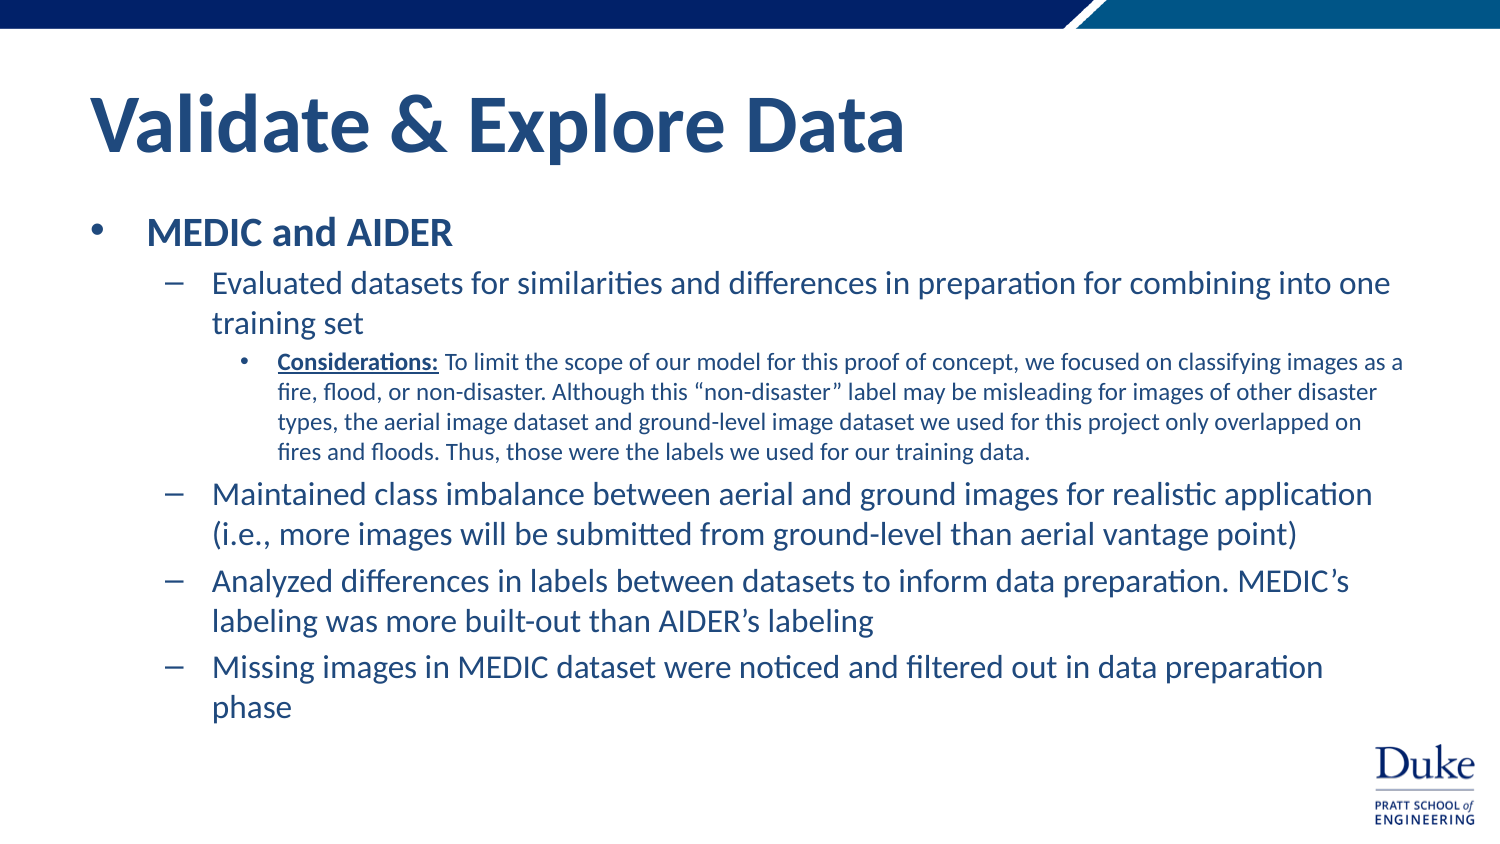

# Validate & Explore Data
MEDIC and AIDER
Evaluated datasets for similarities and differences in preparation for combining into one training set
Considerations: To limit the scope of our model for this proof of concept, we focused on classifying images as a fire, flood, or non-disaster. Although this “non-disaster” label may be misleading for images of other disaster types, the aerial image dataset and ground-level image dataset we used for this project only overlapped on fires and floods. Thus, those were the labels we used for our training data.
Maintained class imbalance between aerial and ground images for realistic application (i.e., more images will be submitted from ground-level than aerial vantage point)
Analyzed differences in labels between datasets to inform data preparation. MEDIC’s labeling was more built-out than AIDER’s labeling
Missing images in MEDIC dataset were noticed and filtered out in data preparation phase